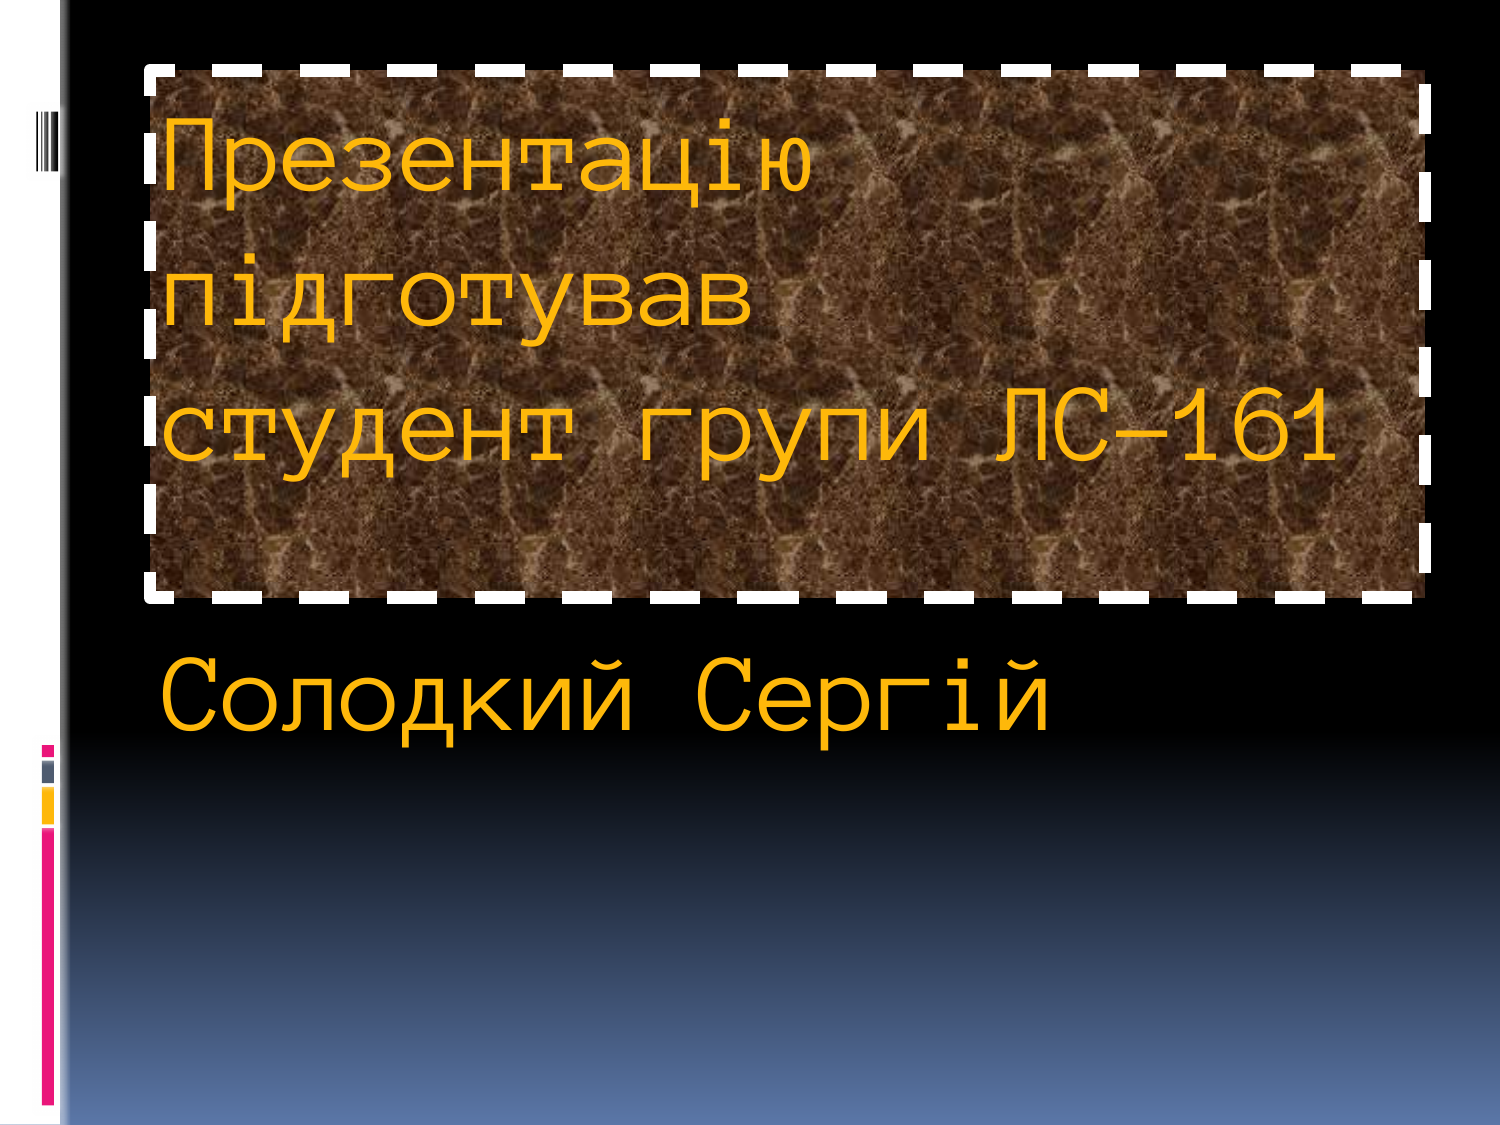

# Презентацію підготував студент групи ЛС-161 Солодкий Сергій